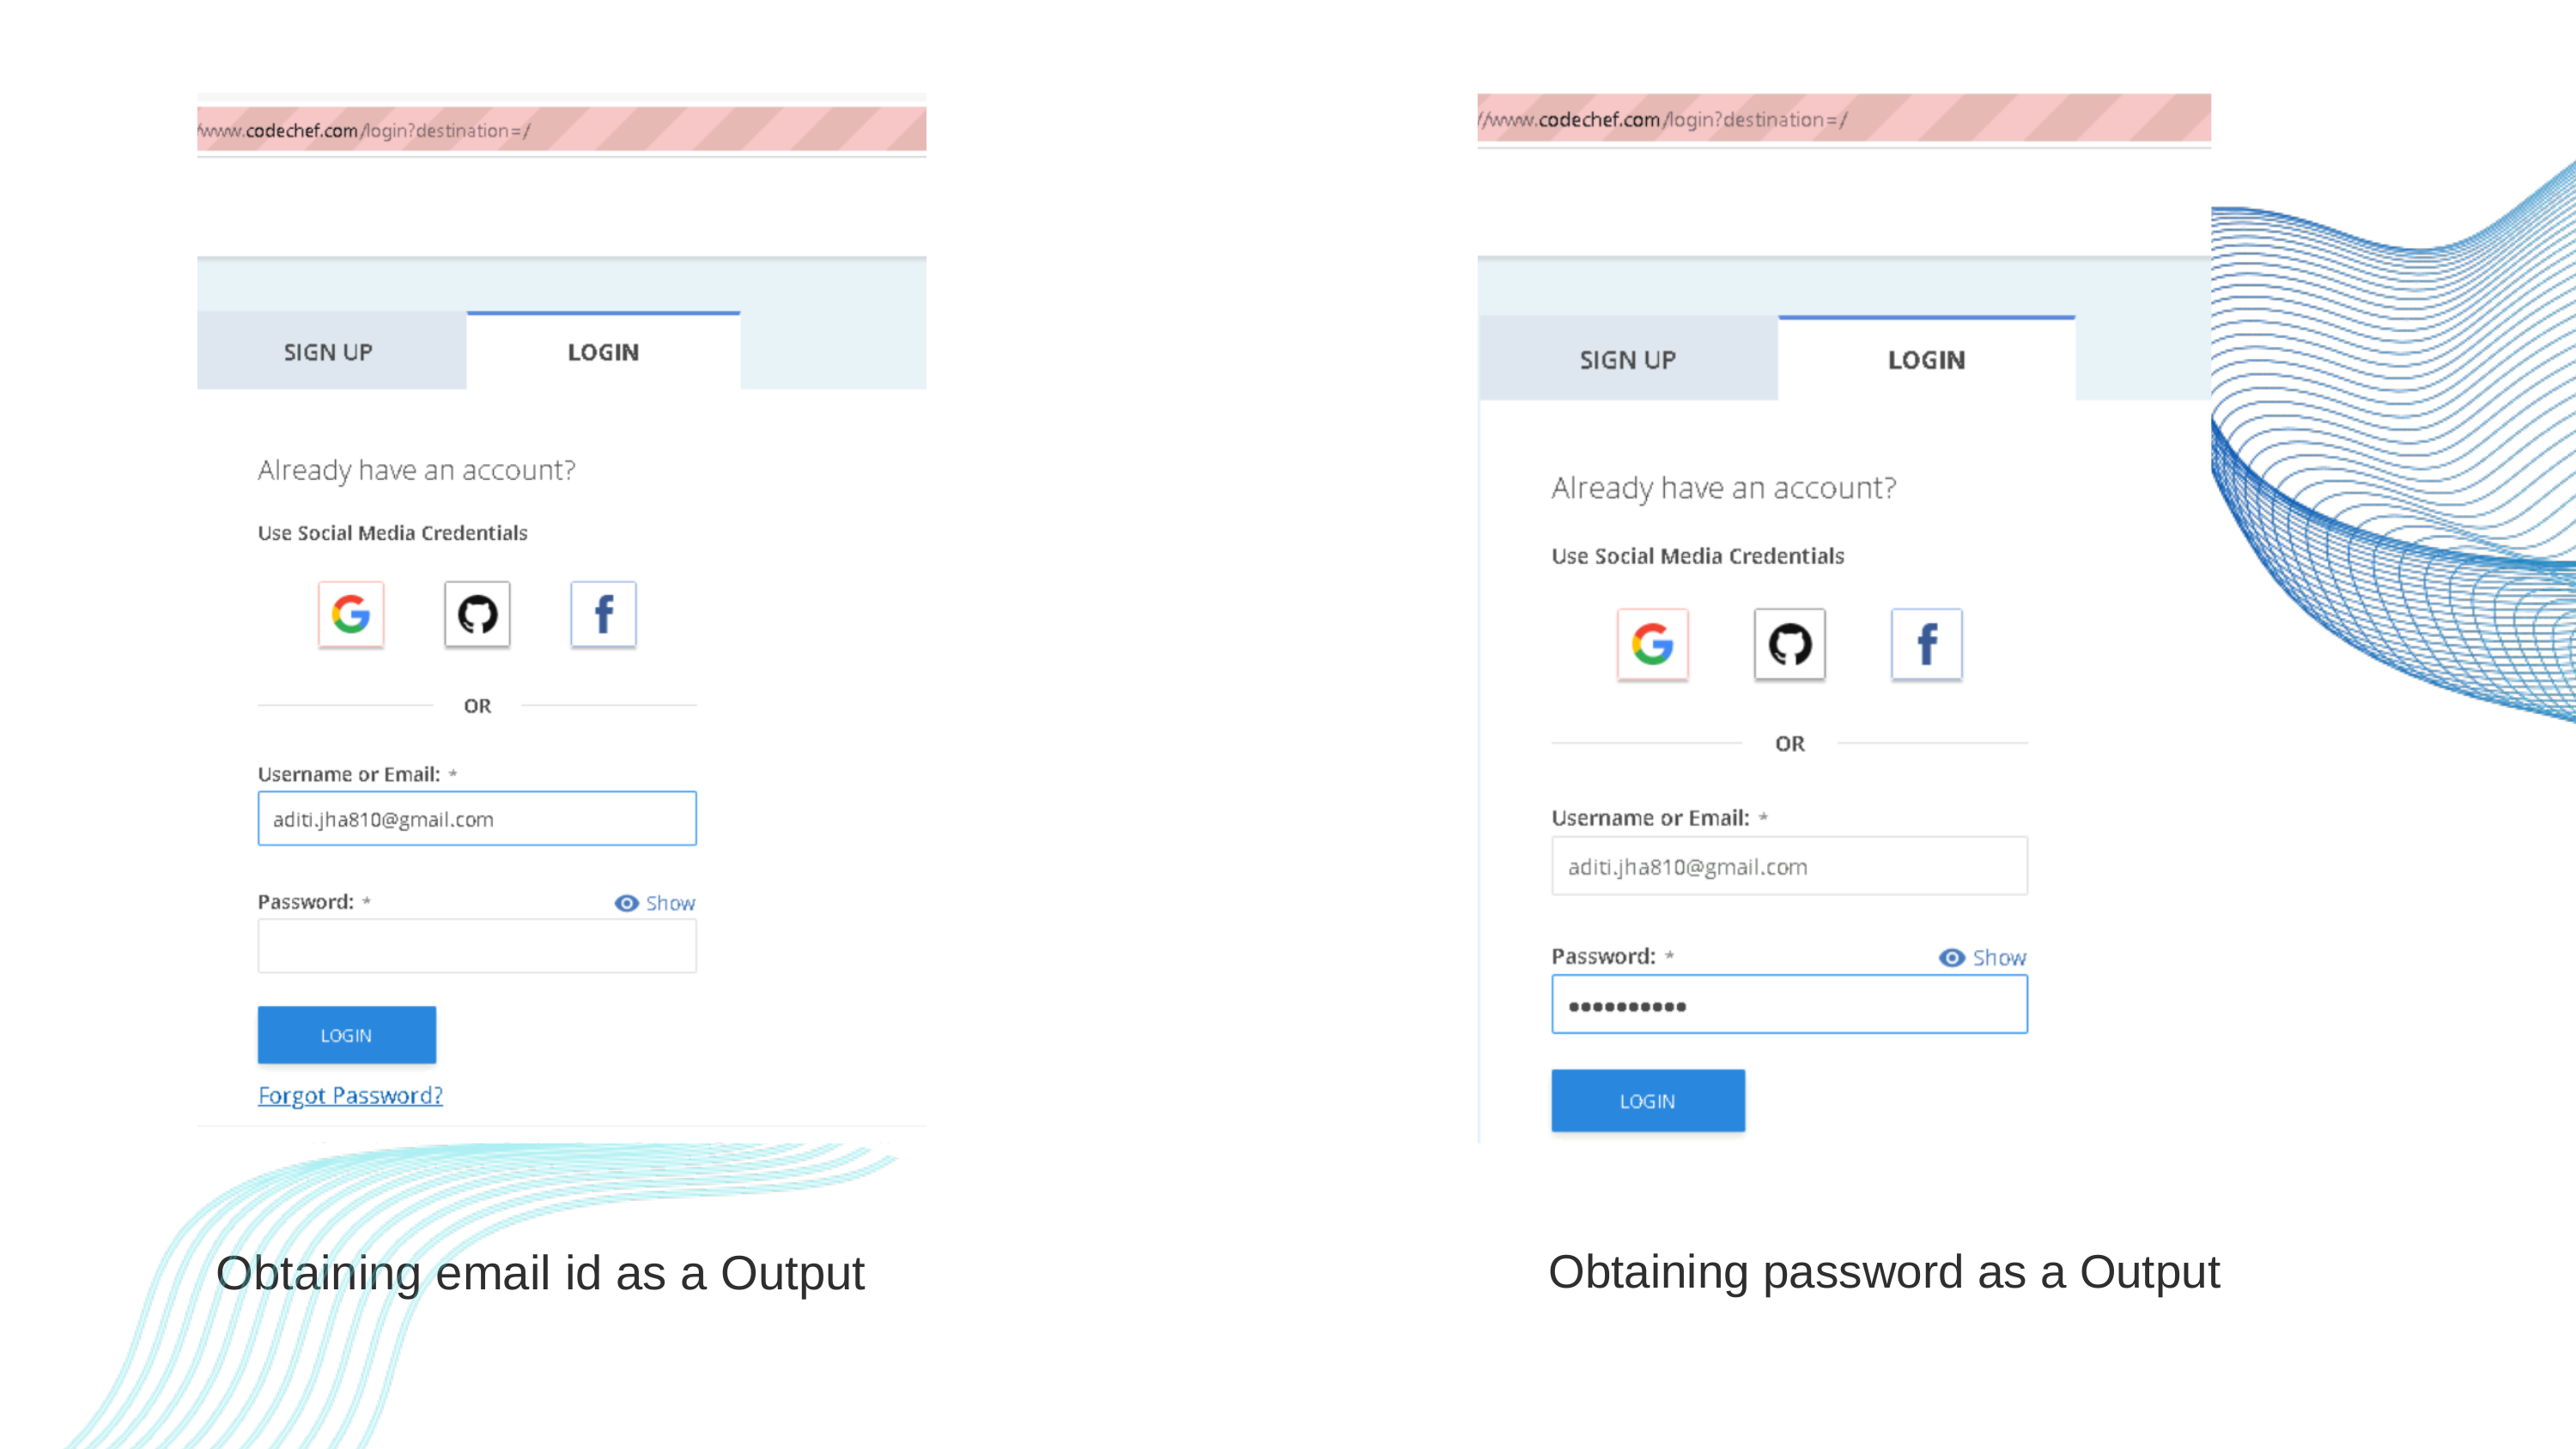

Obtaining email id as a Output

Obtaining password as a Output